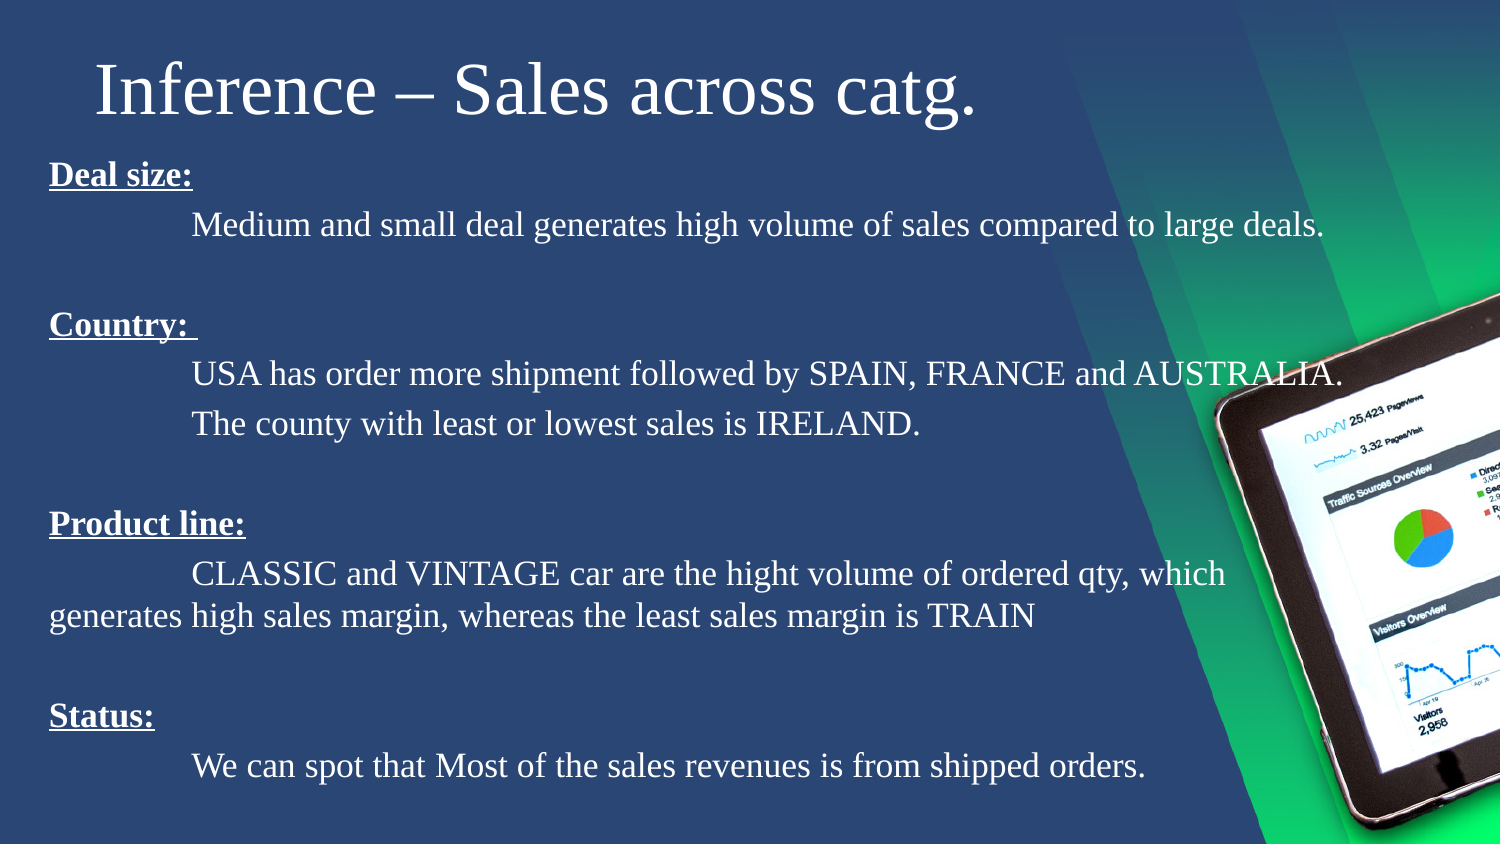

# Inference – Sales across catg.
Deal size:
	Medium and small deal generates high volume of sales compared to large deals.

Country:
	USA has order more shipment followed by SPAIN, FRANCE and AUSTRALIA.
	The county with least or lowest sales is IRELAND.

Product line:
	CLASSIC and VINTAGE car are the hight volume of ordered qty, which 	generates high sales margin, whereas the least sales margin is TRAIN

Status:
	We can spot that Most of the sales revenues is from shipped orders.